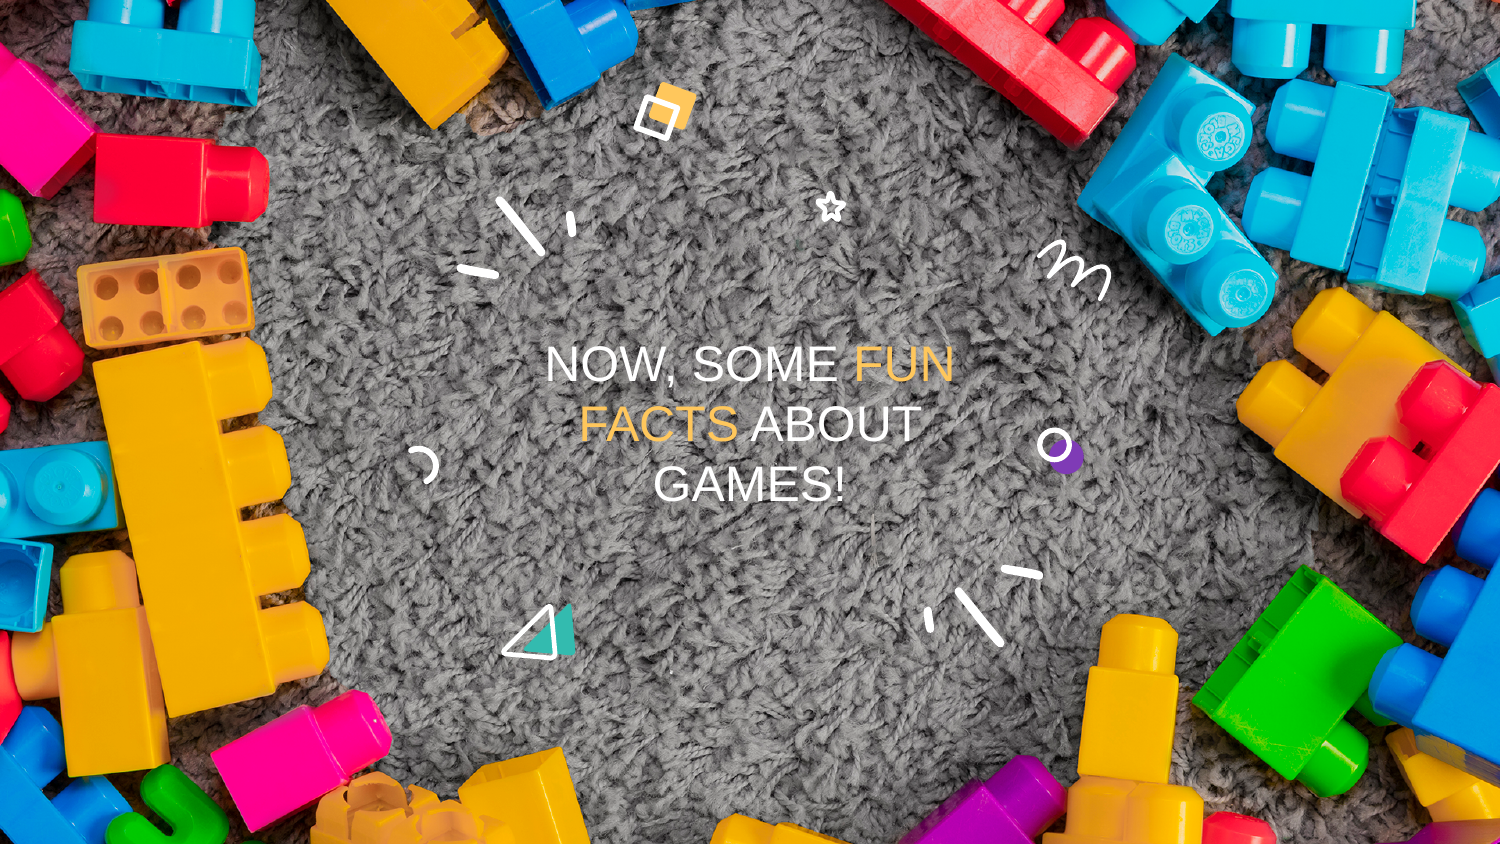

# NOW, SOME FUN FACTS ABOUT GAMES!